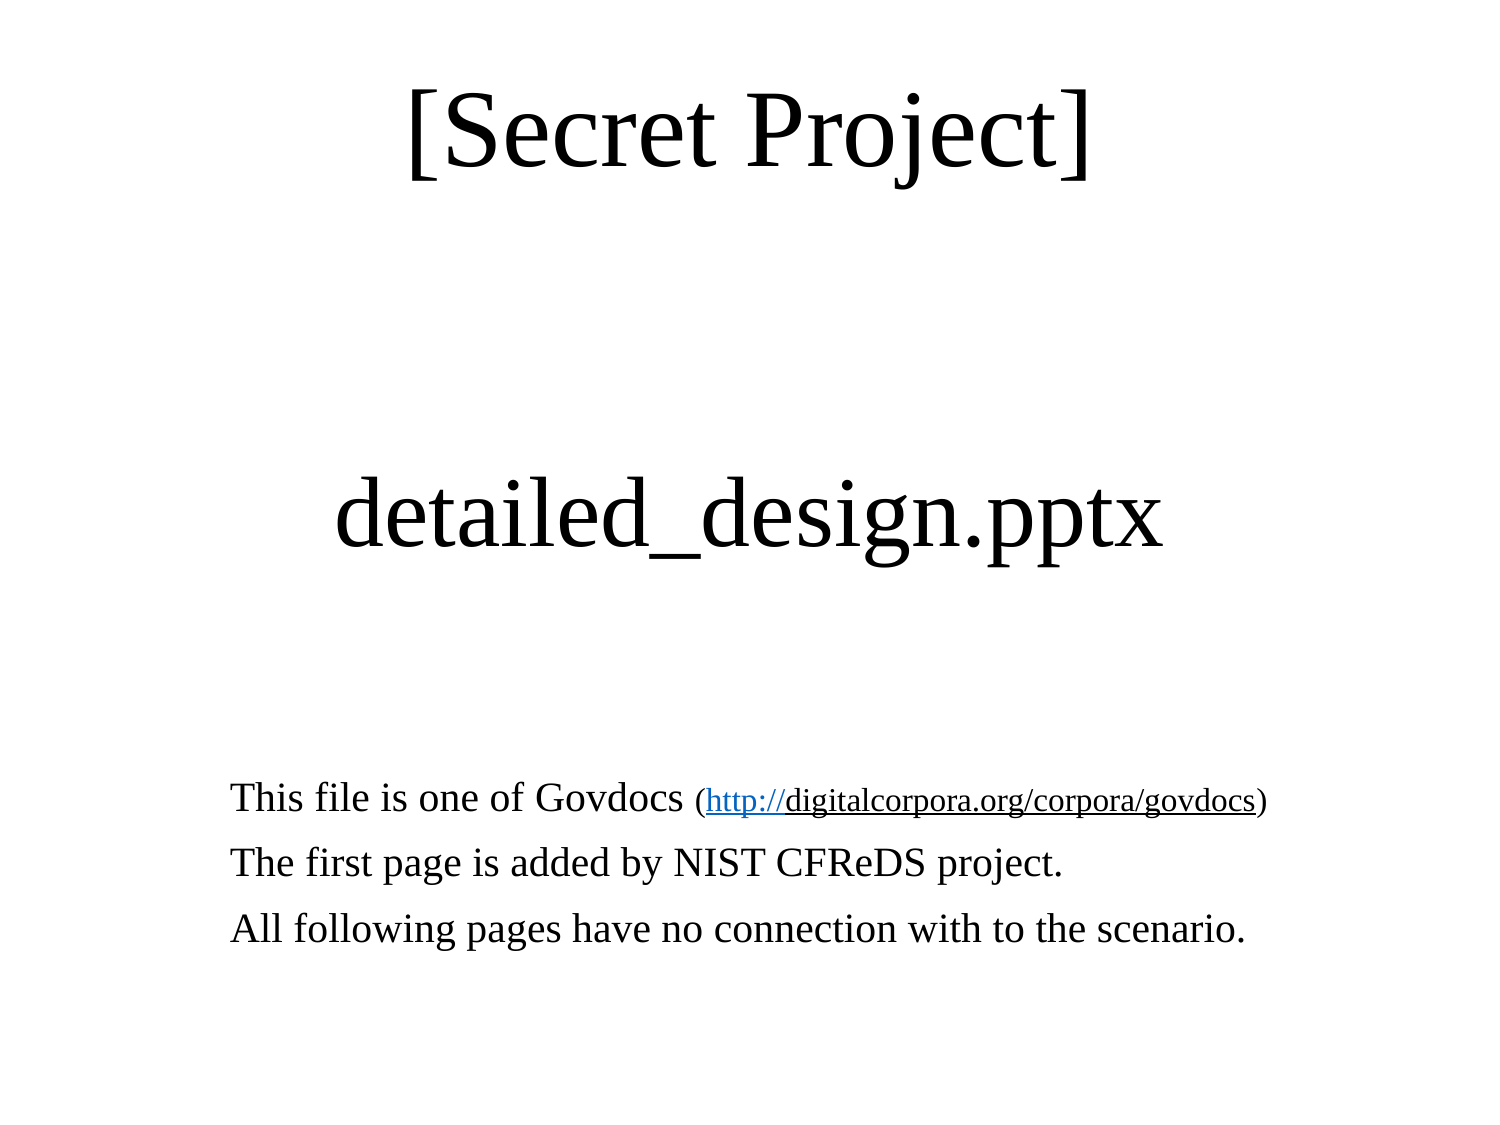

# [Secret Project] detailed_design.pptx
This file is one of Govdocs (http://digitalcorpora.org/corpora/govdocs)
The first page is added by NIST CFReDS project.
All following pages have no connection with to the scenario.